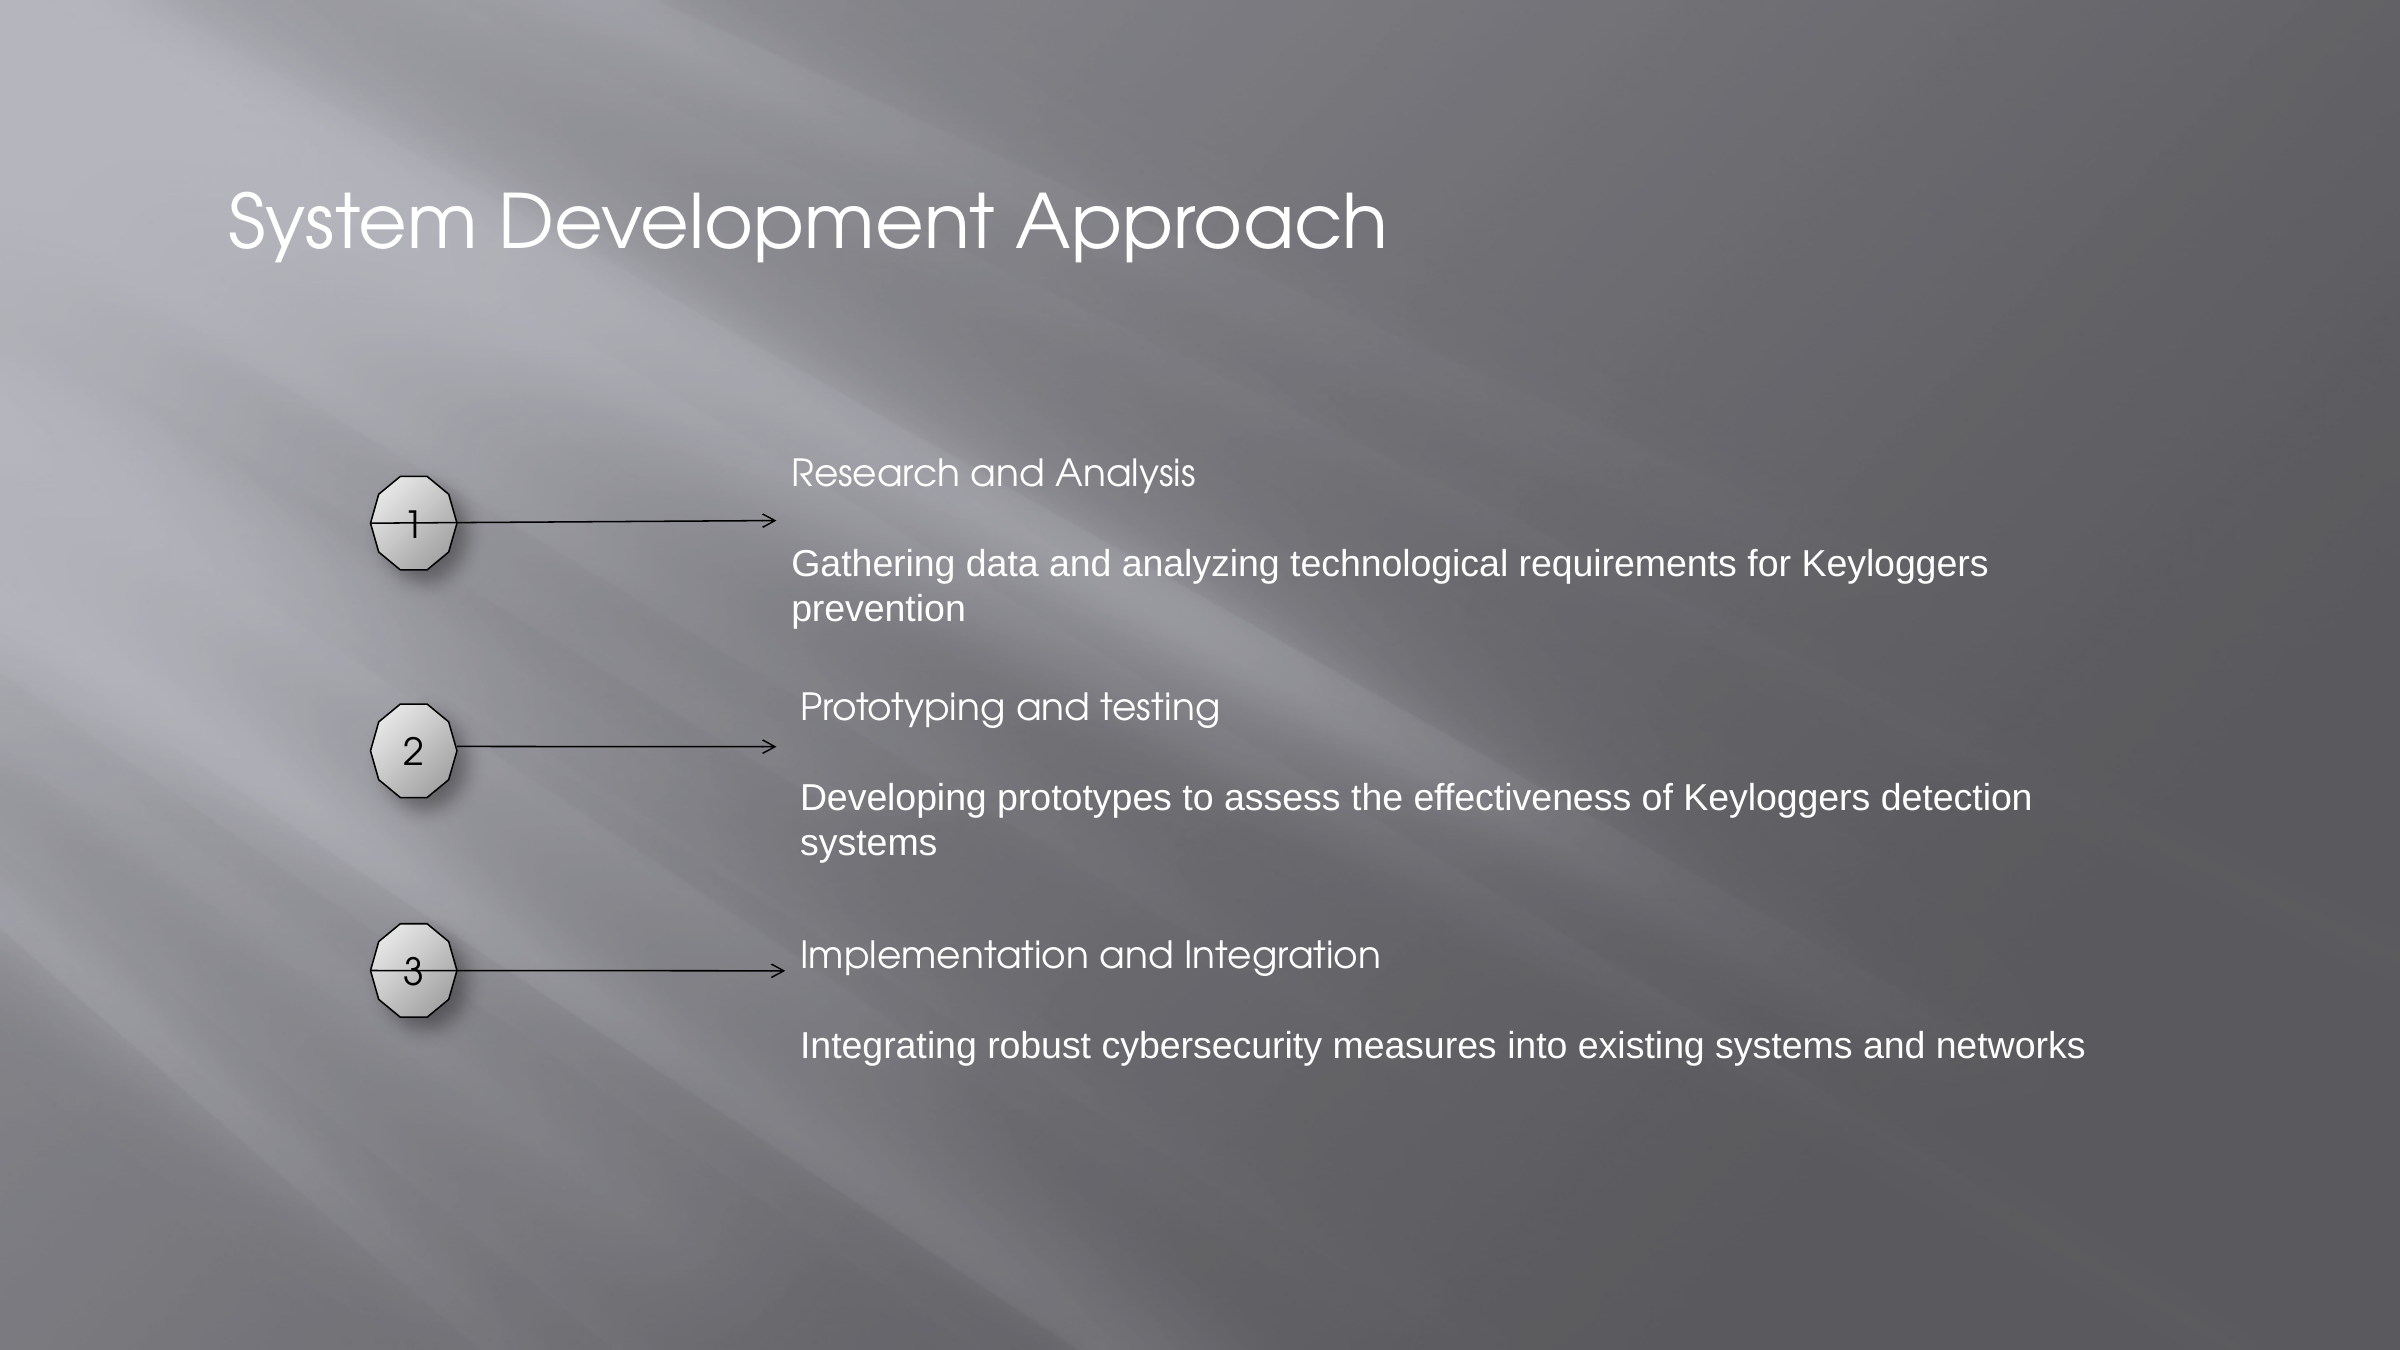

System Development Approach
Research and Analysis

Gathering data and analyzing technological requirements for Keyloggers prevention

1
Prototyping and testing

Developing prototypes to assess the effectiveness of Keyloggers detection systems
2
3
Implementation and Integration

Integrating robust cybersecurity measures into existing systems and networks